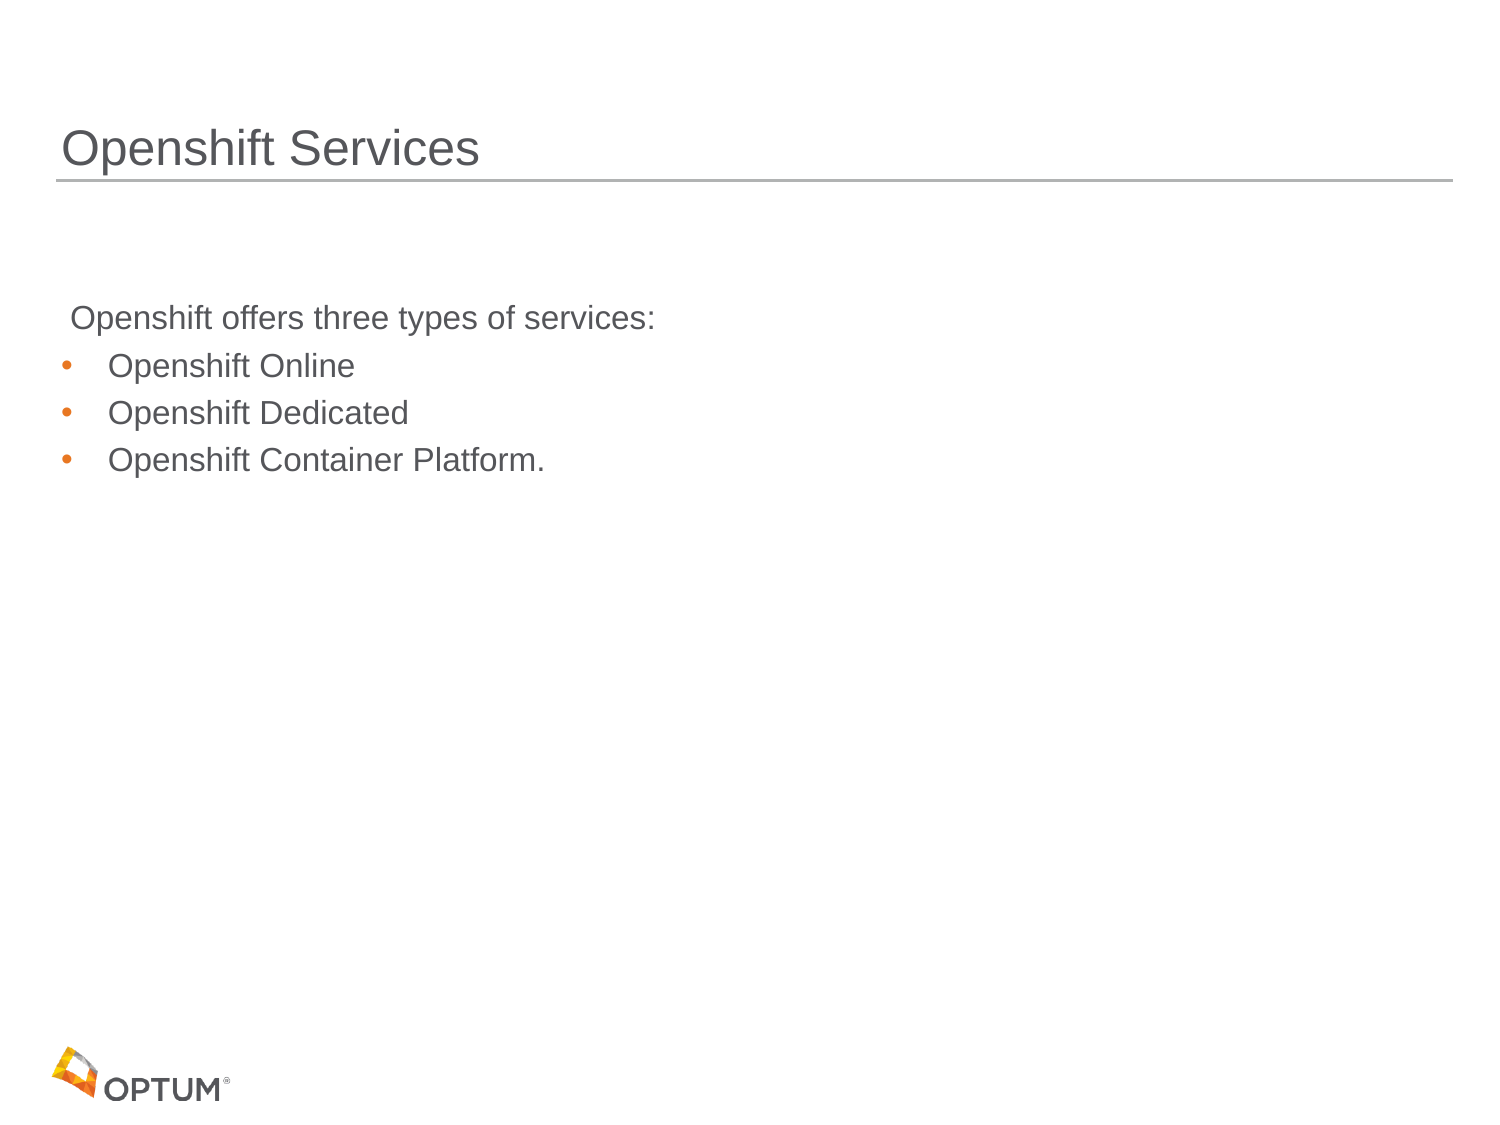

# Openshift Services
 Openshift offers three types of services:
 Openshift Online
 Openshift Dedicated
 Openshift Container Platform.